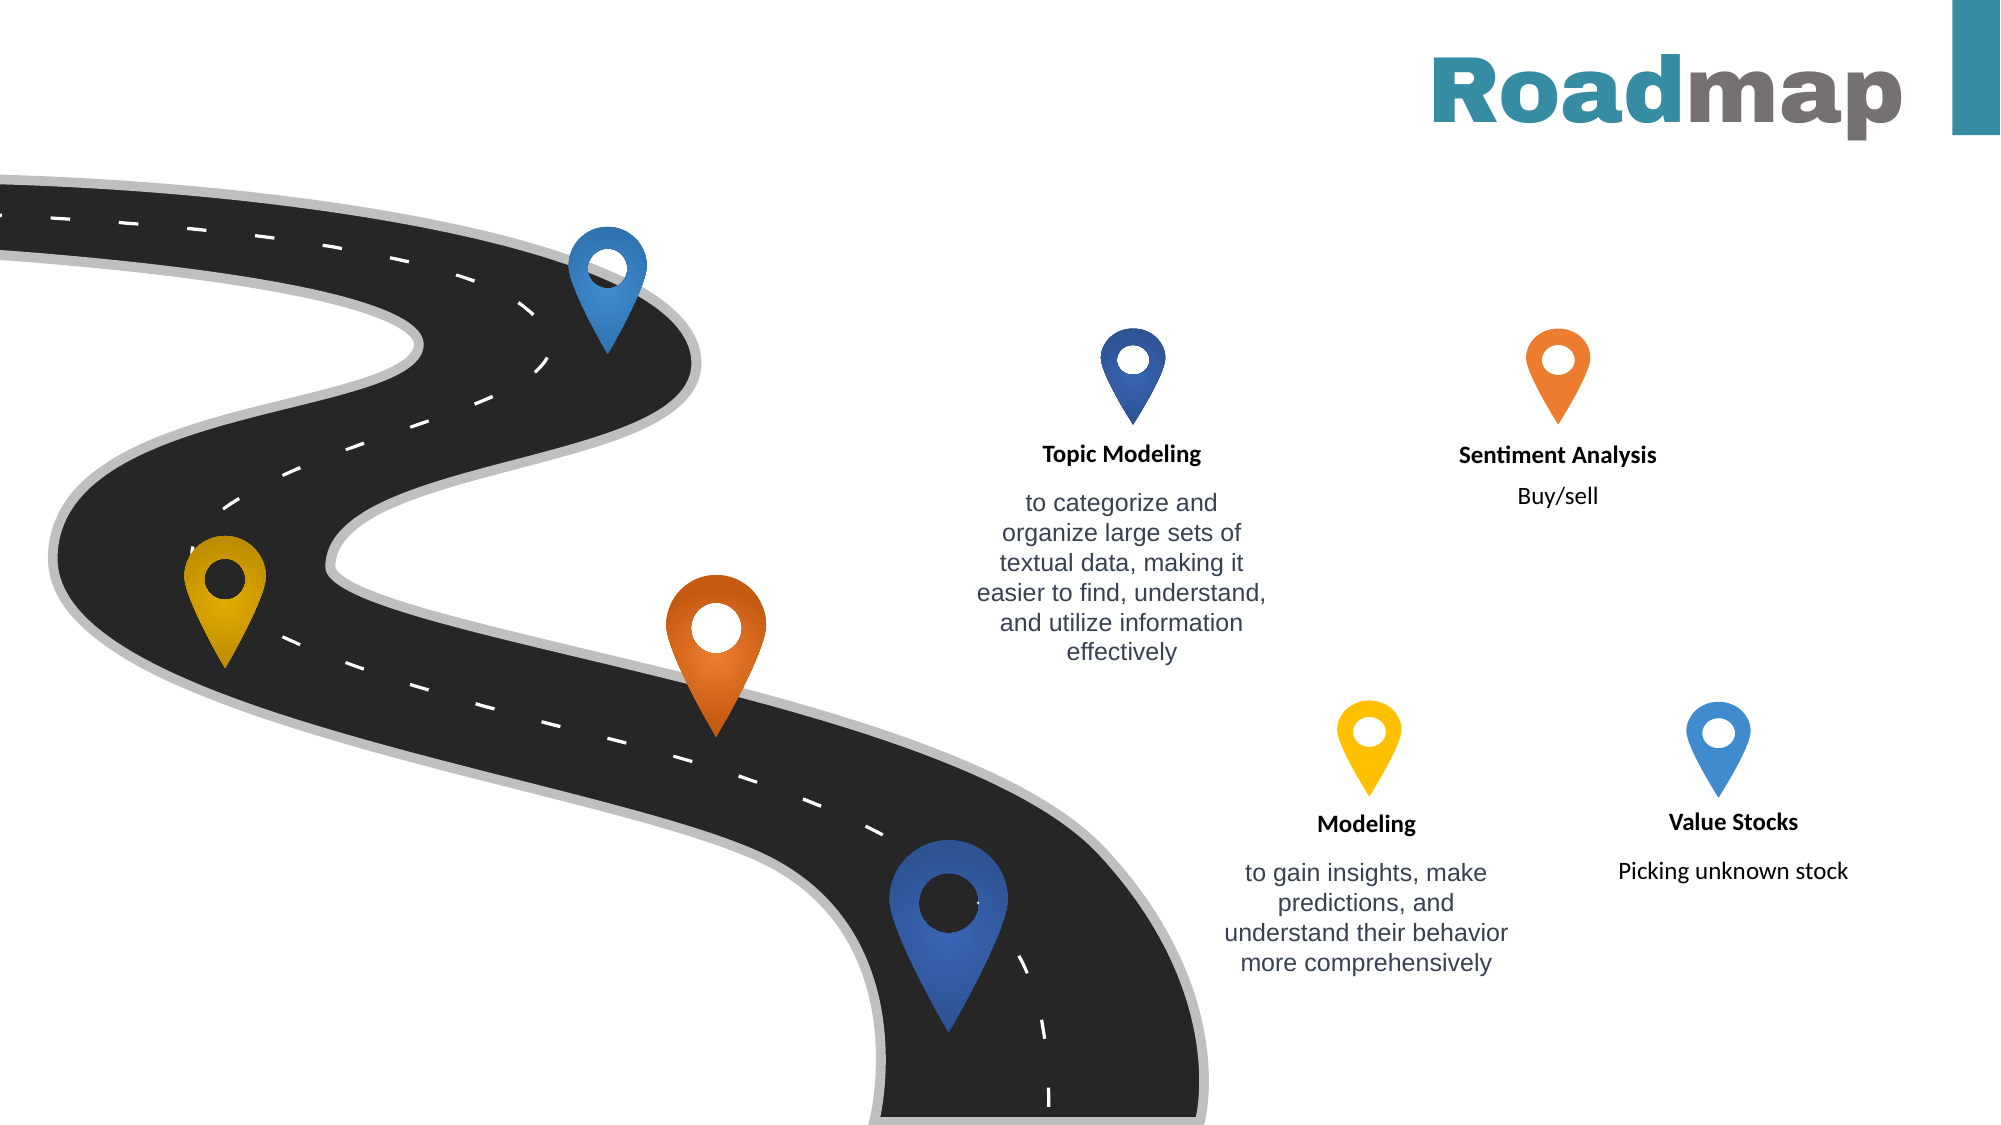

Roadmap

Topic Modeling
to categorize and organize large sets of textual data, making it easier to find, understand, and utilize information effectively
Sentiment Analysis
Buy/sell

Value Stocks
Picking unknown stock
Modeling
to gain insights, make predictions, and understand their behavior more comprehensively